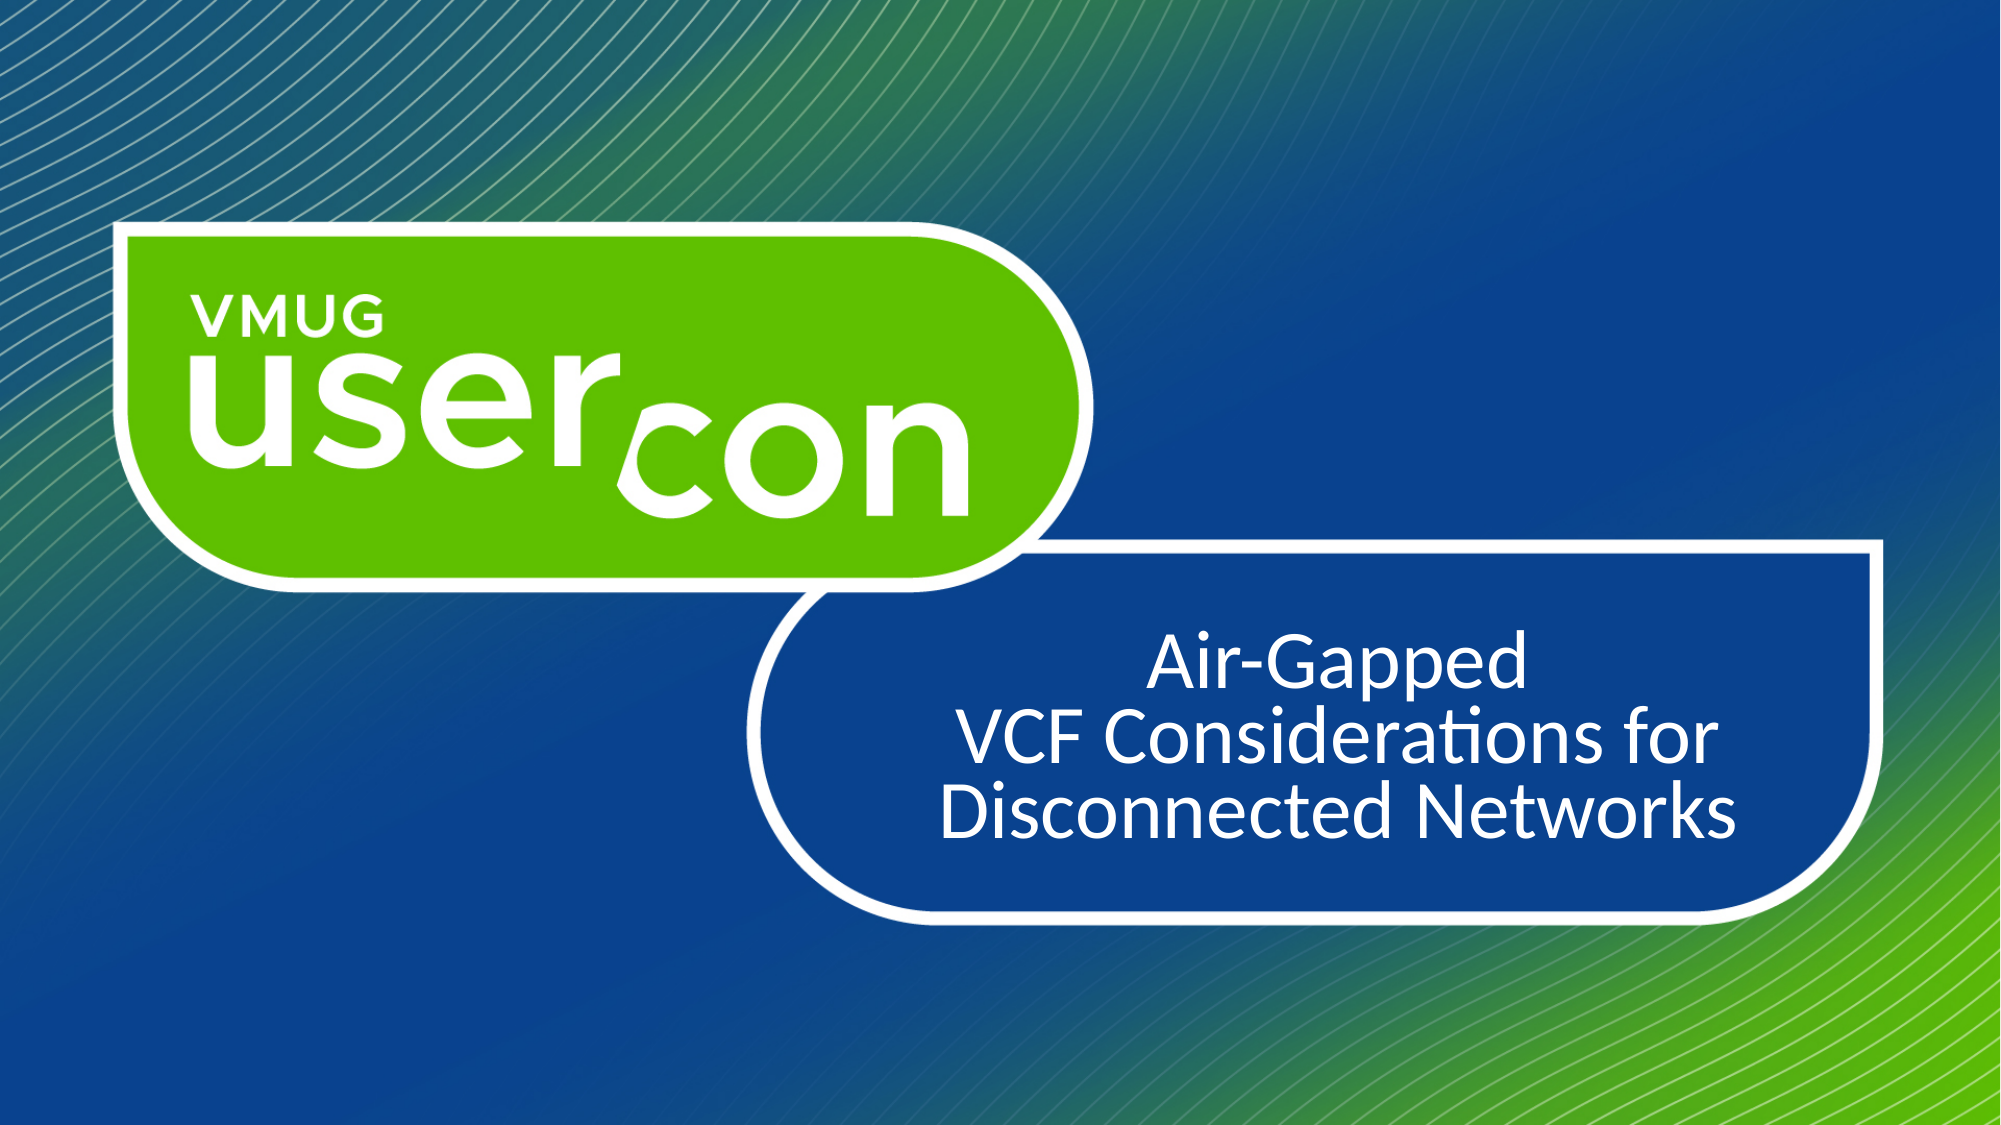

# Air-Gapped VCF Considerations for Disconnected Networks